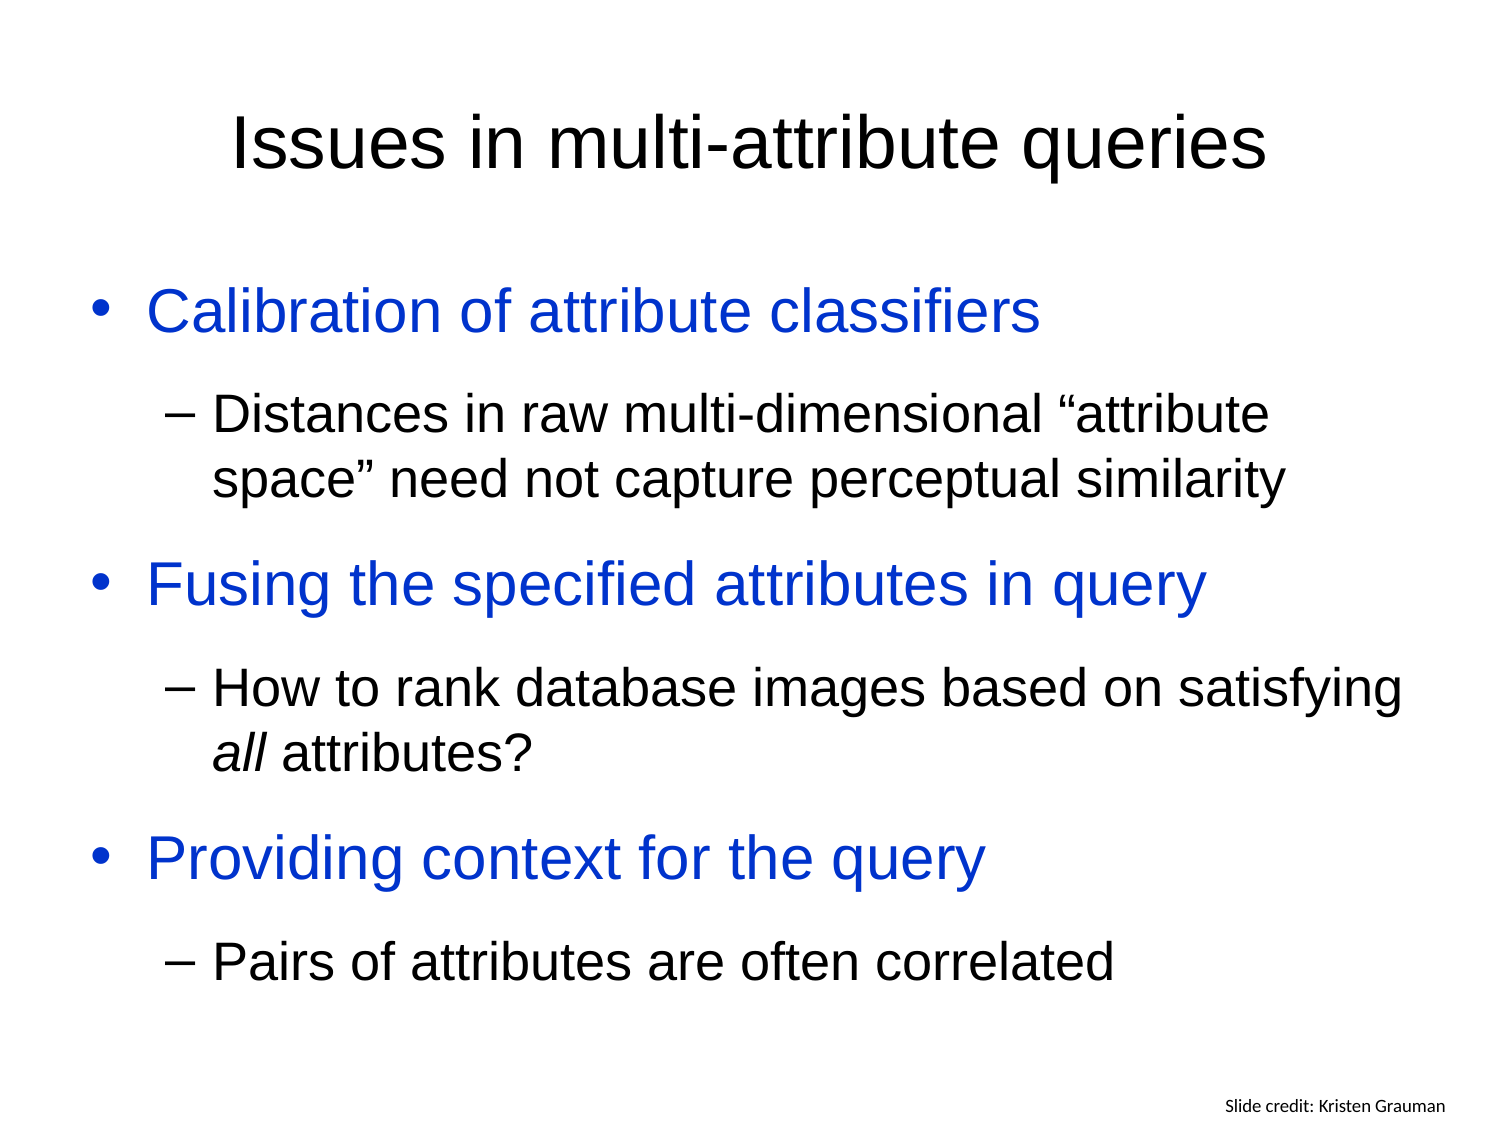

# Issues in multi-attribute queries
Calibration of attribute classifiers
Distances in raw multi-dimensional “attribute space” need not capture perceptual similarity
Fusing the specified attributes in query
How to rank database images based on satisfying all attributes?
Providing context for the query
Pairs of attributes are often correlated
Slide credit: Kristen Grauman